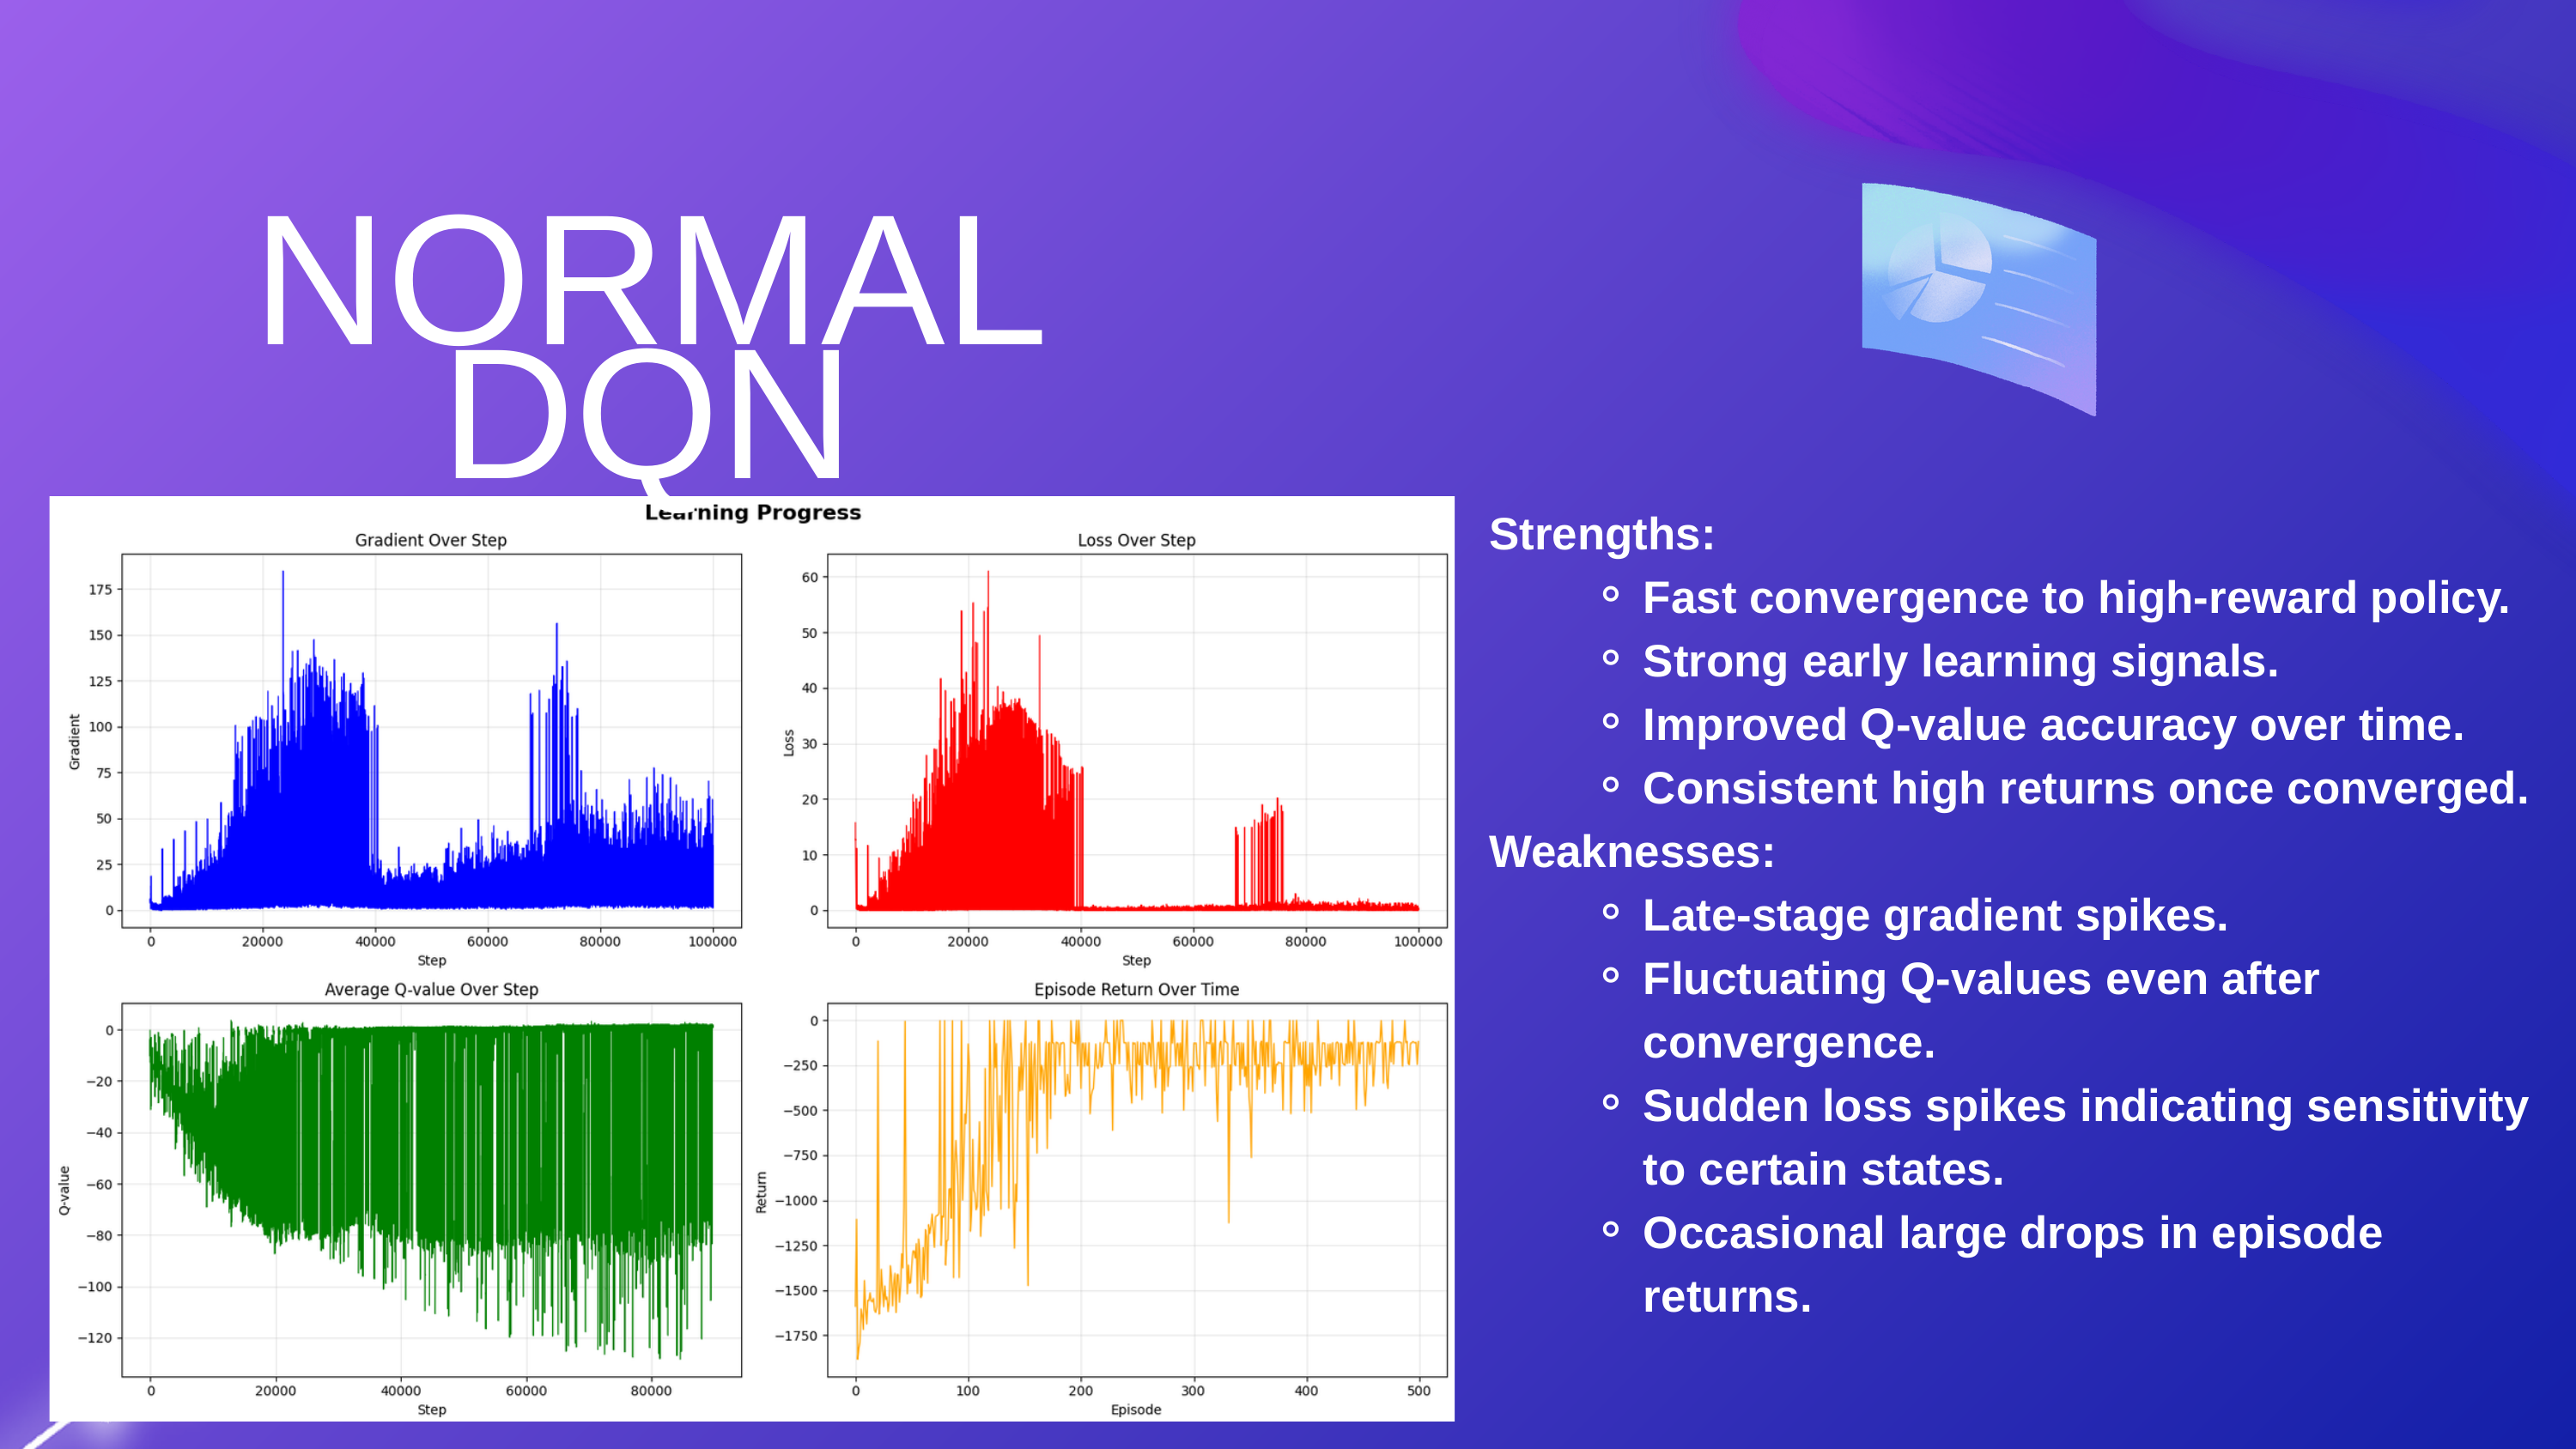

NORMAL DQN

Strengths:
Fast convergence to high-reward policy.
Strong early learning signals.
Improved Q-value accuracy over time.
Consistent high returns once converged.
Weaknesses:
Late-stage gradient spikes.
Fluctuating Q-values even after convergence.
Sudden loss spikes indicating sensitivity to certain states.
Occasional large drops in episode returns.